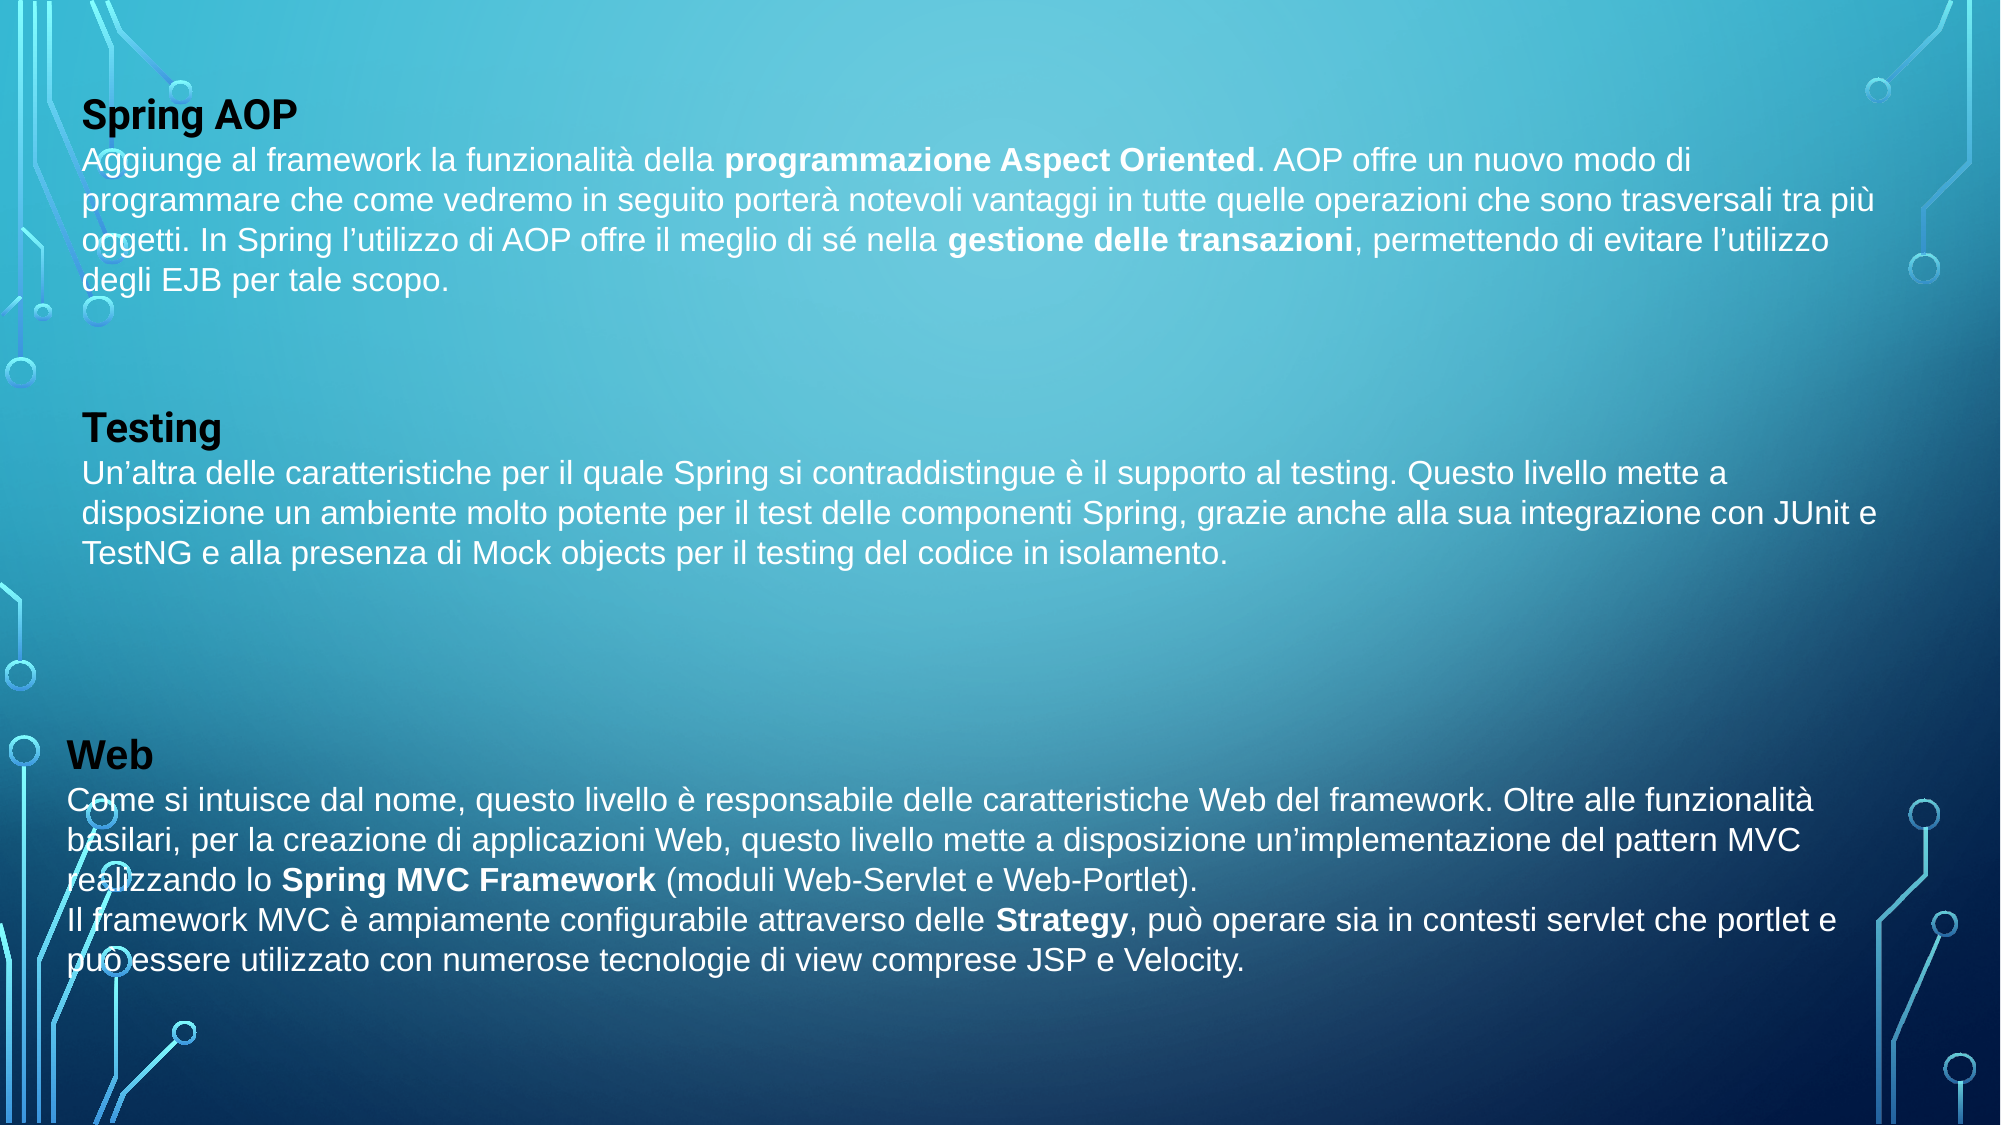

Spring AOP
Aggiunge al framework la funzionalità della programmazione Aspect Oriented. AOP offre un nuovo modo di programmare che come vedremo in seguito porterà notevoli vantaggi in tutte quelle operazioni che sono trasversali tra più oggetti. In Spring l’utilizzo di AOP offre il meglio di sé nella gestione delle transazioni, permettendo di evitare l’utilizzo degli EJB per tale scopo.
Testing
Un’altra delle caratteristiche per il quale Spring si contraddistingue è il supporto al testing. Questo livello mette a disposizione un ambiente molto potente per il test delle componenti Spring, grazie anche alla sua integrazione con JUnit e TestNG e alla presenza di Mock objects per il testing del codice in isolamento.
Web
Come si intuisce dal nome, questo livello è responsabile delle caratteristiche Web del framework. Oltre alle funzionalità basilari, per la creazione di applicazioni Web, questo livello mette a disposizione un’implementazione del pattern MVC realizzando lo Spring MVC Framework (moduli Web-Servlet e Web-Portlet).
Il framework MVC è ampiamente configurabile attraverso delle Strategy, può operare sia in contesti servlet che portlet e può essere utilizzato con numerose tecnologie di view comprese JSP e Velocity.